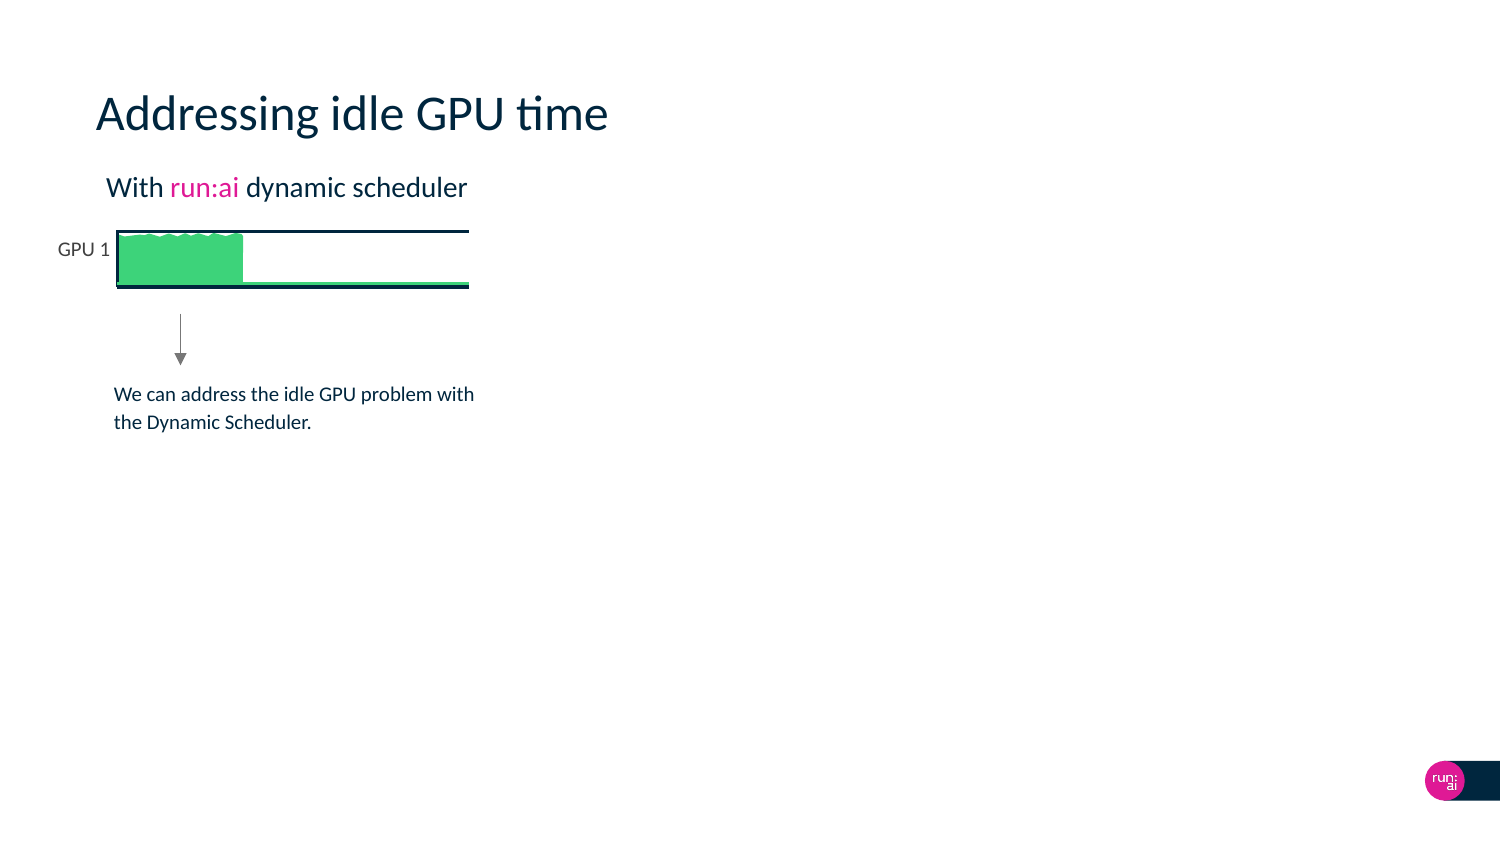

# Addressing idle GPU time
With run:ai dynamic scheduler
GPU 1

We can address the idle GPU problem with the Dynamic Scheduler.